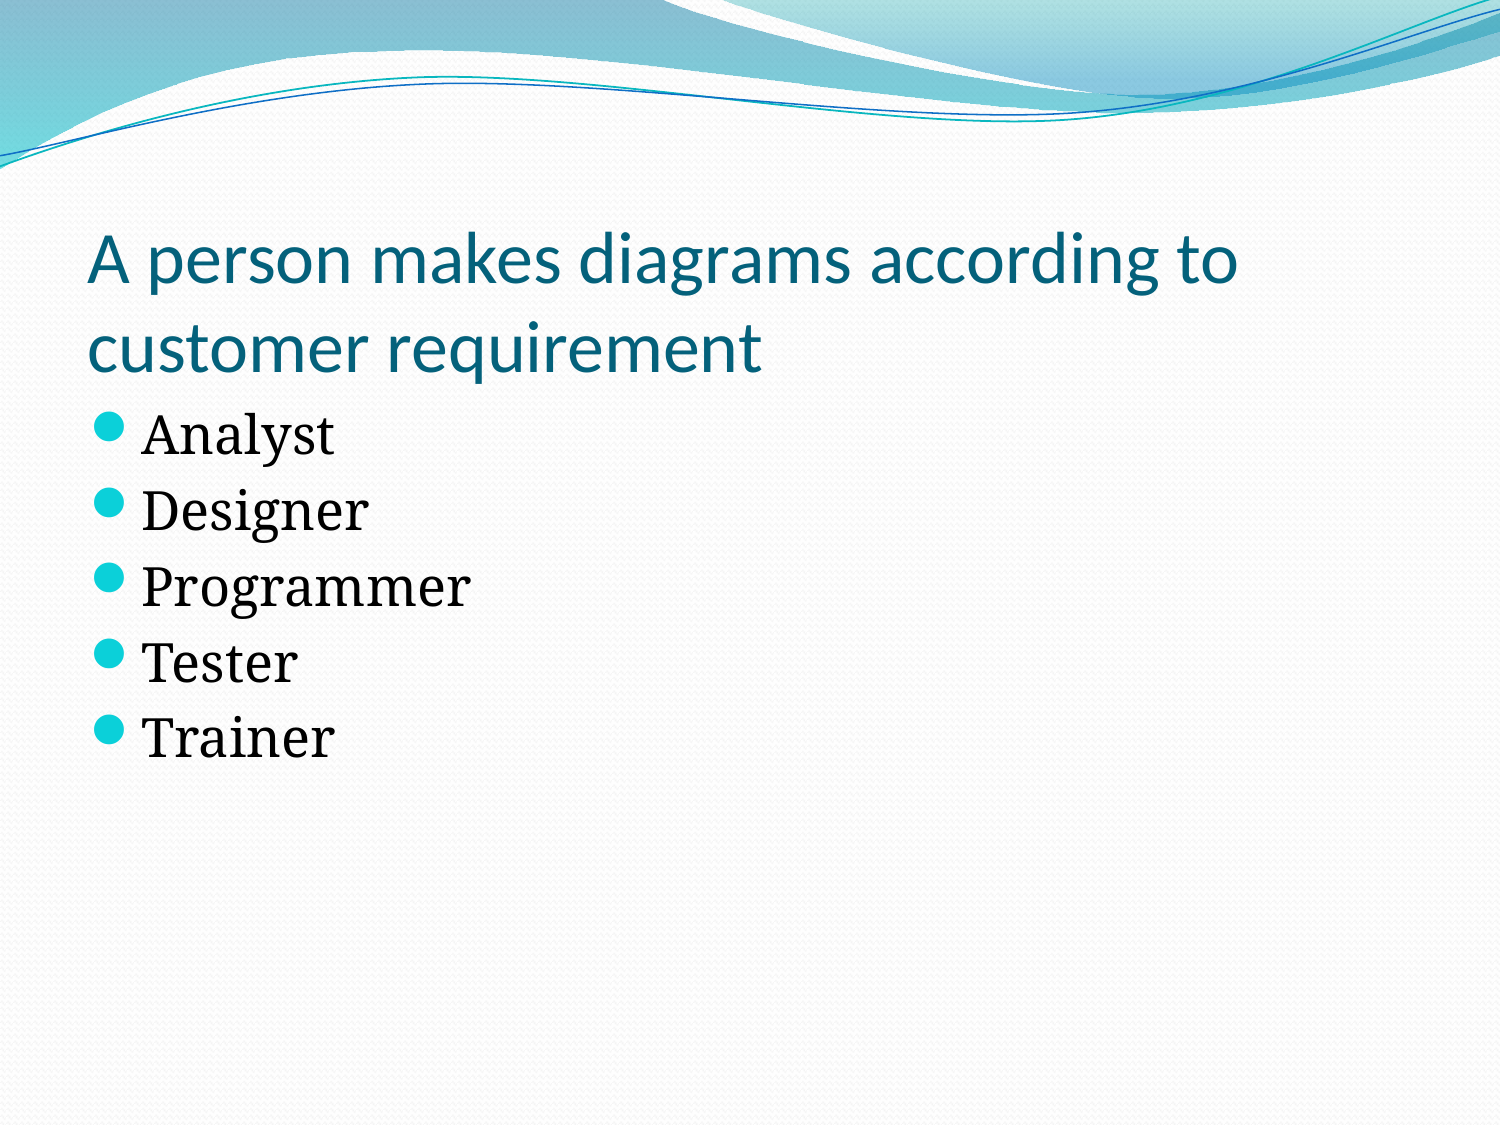

# A person makes diagrams according to customer requirement

Analyst
Designer
Programmer
Tester
Trainer